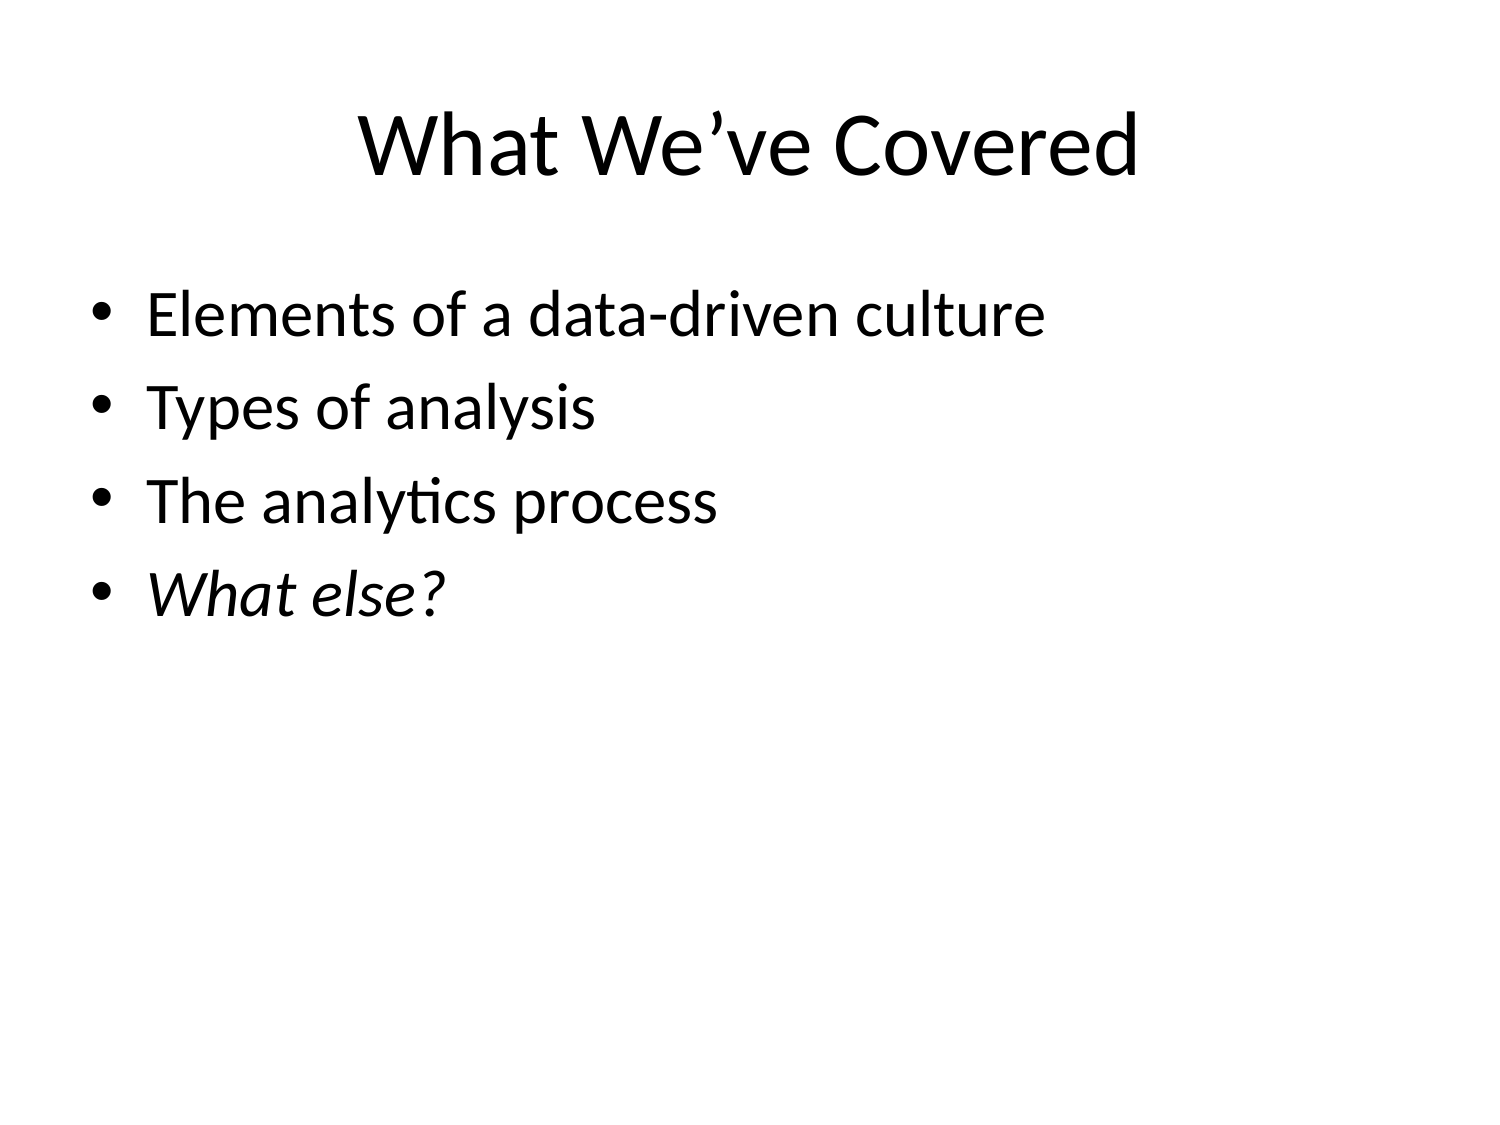

# What We’ve Covered
Elements of a data-driven culture
Types of analysis
The analytics process
What else?